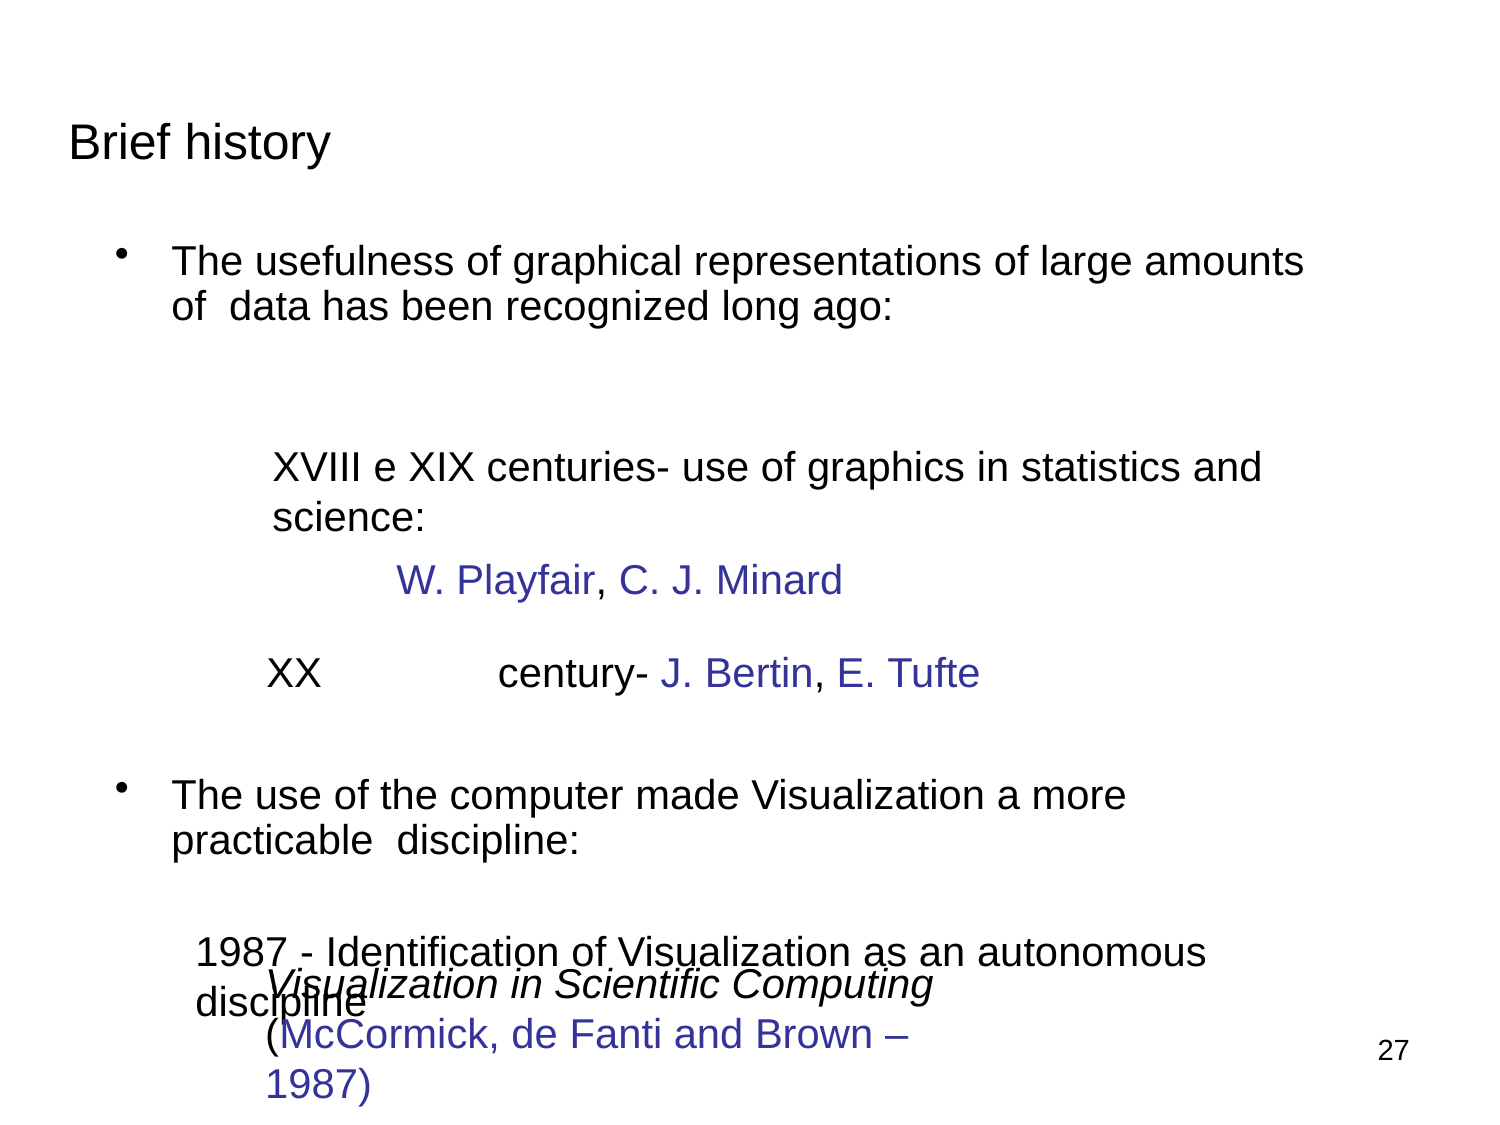

# Brief history
The usefulness of graphical representations of large amounts of  data has been recognized long ago:

XVIII e XIX centuries- use of graphics in statistics and science:
W. Playfair, C. J. Minard

XX	century- J. Bertin, E. Tufte

The use of the computer made Visualization a more practicable  discipline:

1987 - Identification of Visualization as an autonomous	discipline
Visualization in Scientific Computing
(McCormick, de Fanti and Brown – 1987)
27